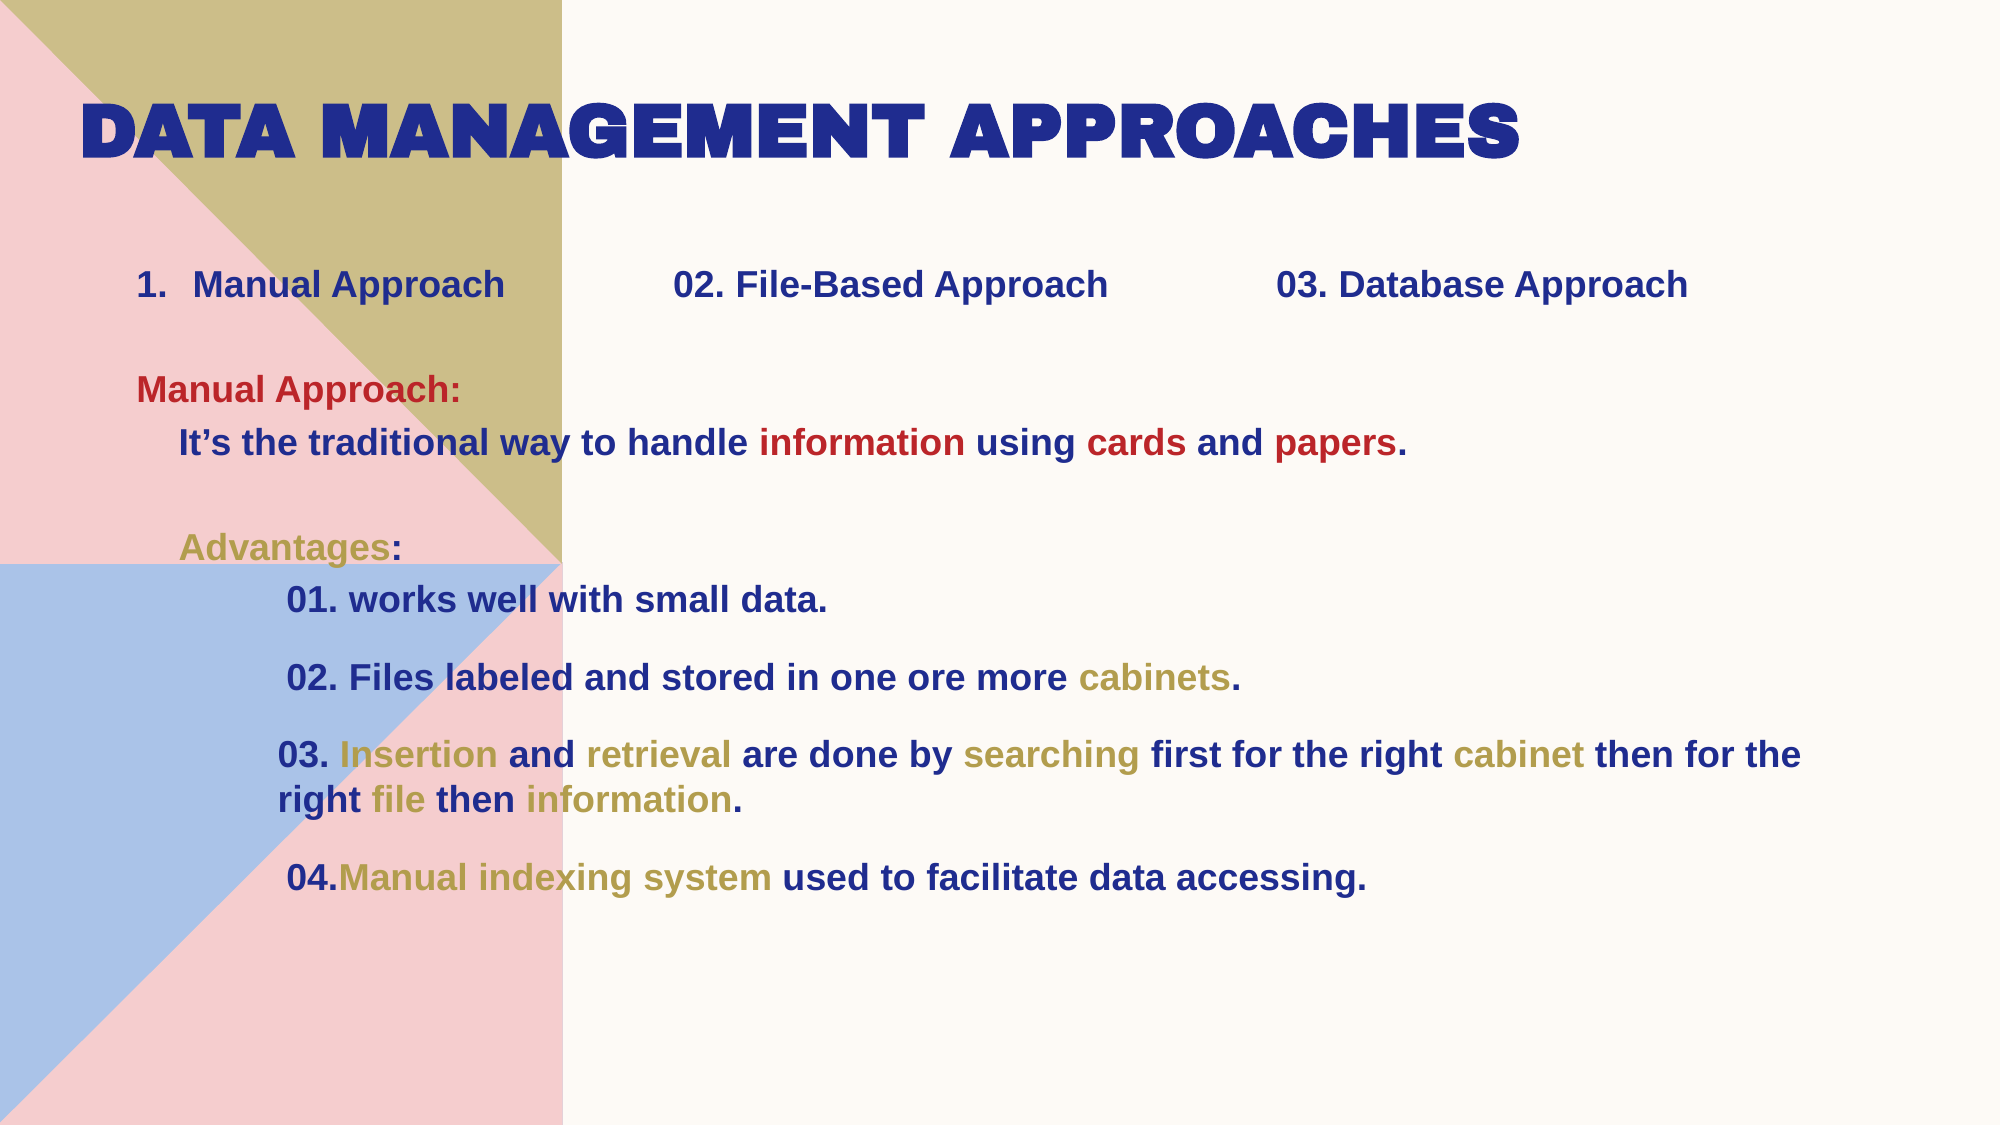

# Data Management Approaches

Manual Approach                02. File-Based Approach                03. Database Approach

Manual Approach:
    It’s the traditional way to handle information using cards and papers.

    Advantages:
	01. works well with small data.

	02. Files labeled and stored in one ore more cabinets.

	03. Insertion and retrieval are done by searching first for the right cabinet then for the right file then information.

	04.Manual indexing system used to facilitate data accessing.